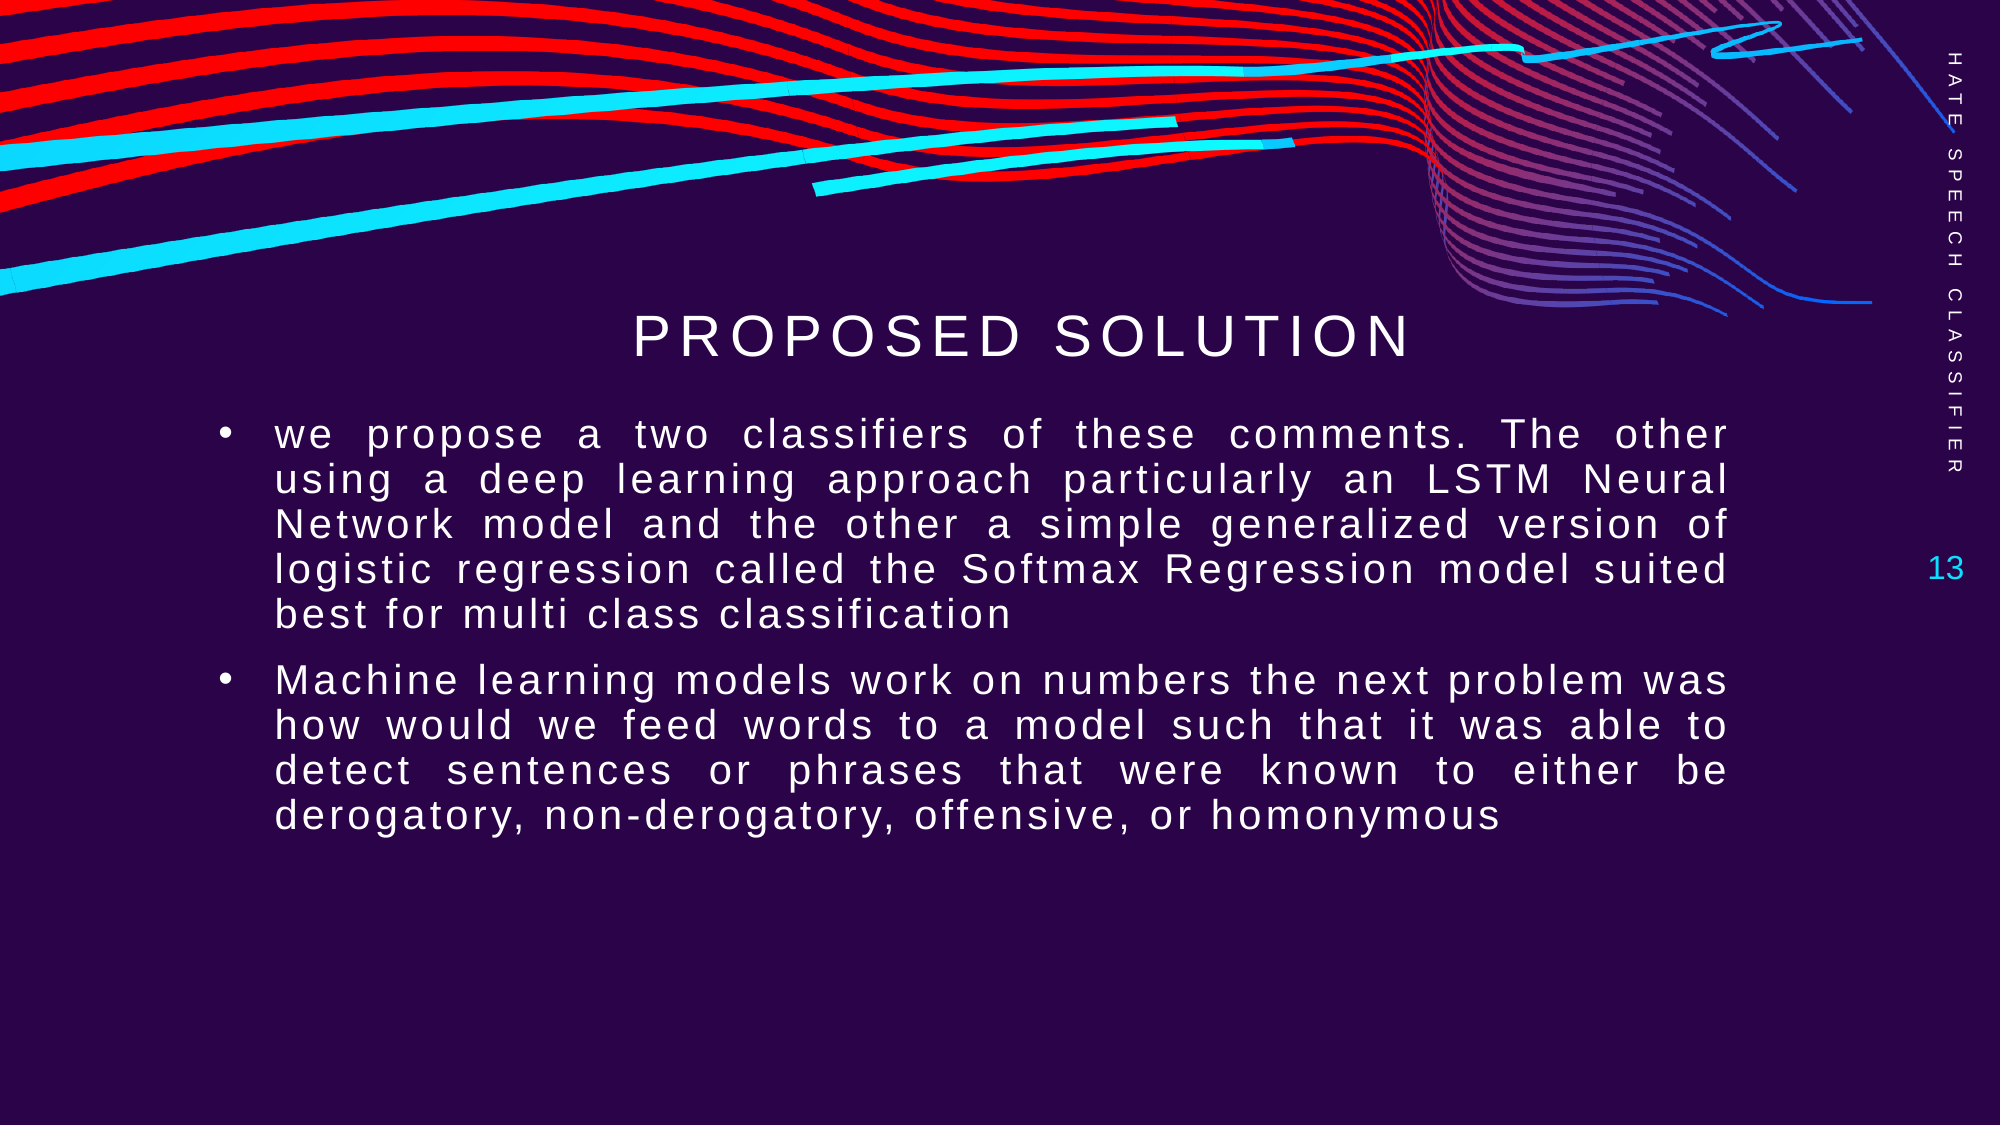

Hate speech classifier
# Proposed Solution
we propose a two classifiers of these comments. The other using a deep learning approach particularly an LSTM Neural Network model and the other a simple generalized version of logistic regression called the Softmax Regression model suited best for multi class classification
Machine learning models work on numbers the next problem was how would we feed words to a model such that it was able to detect sentences or phrases that were known to either be derogatory, non-derogatory, offensive, or homonymous

13